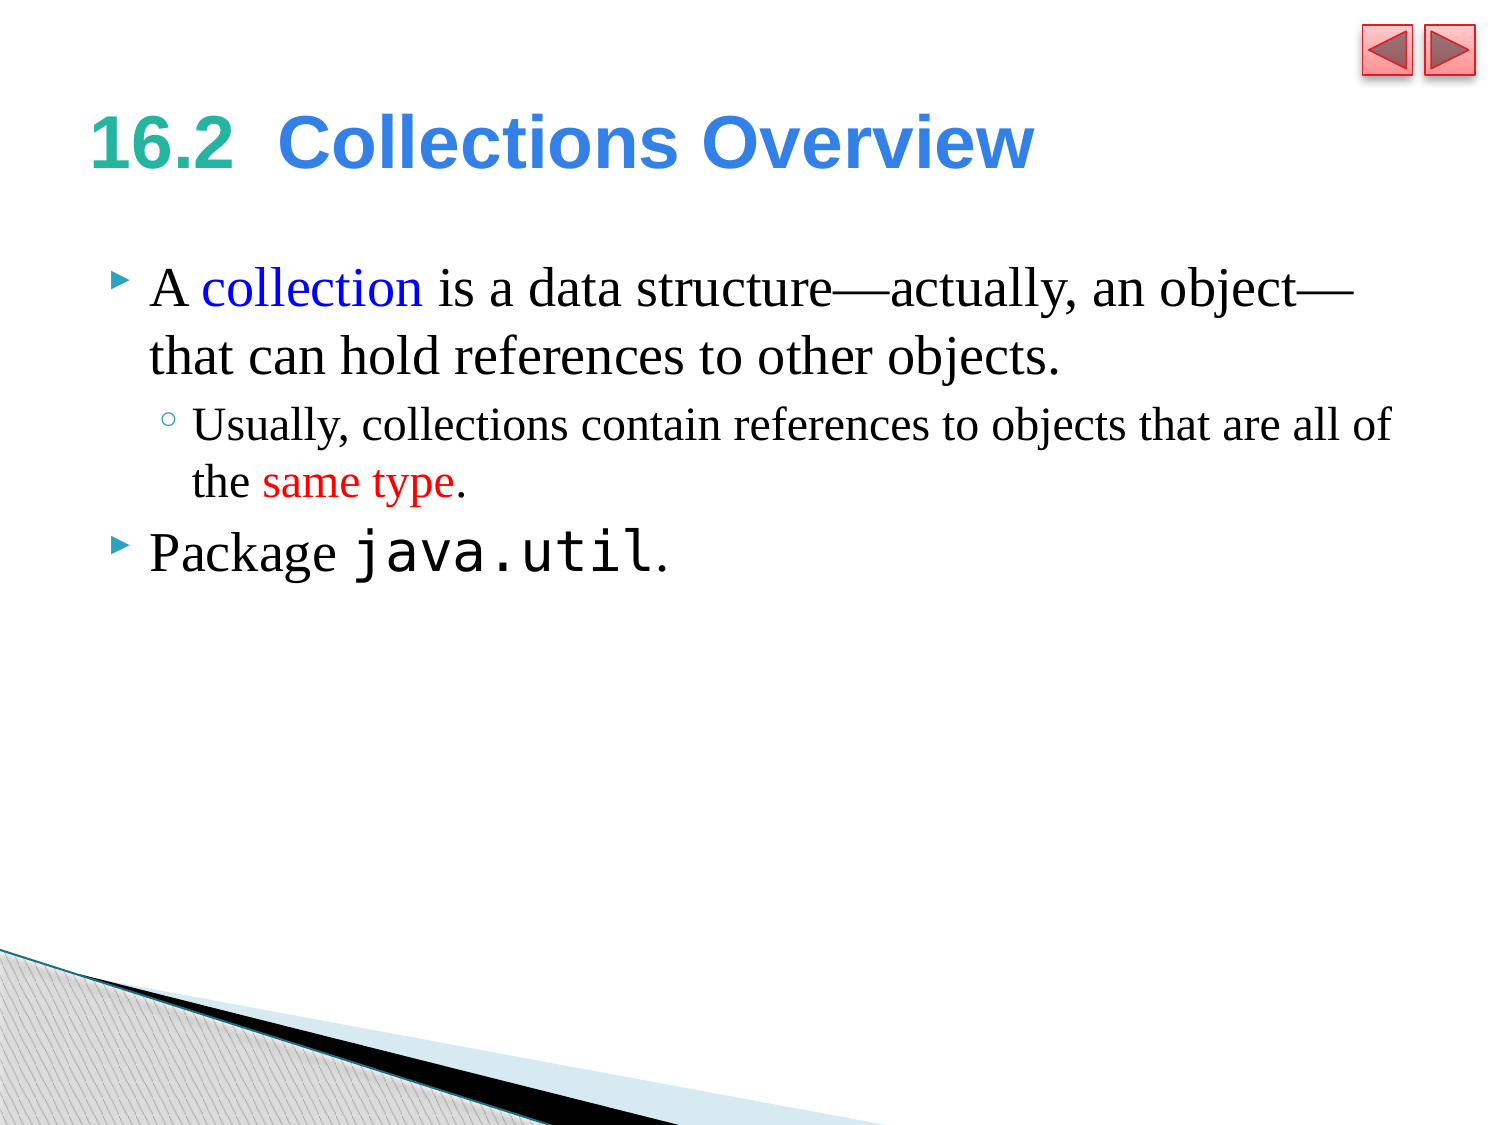

# 16.2  Collections Overview
A collection is a data structure—actually, an object—that can hold references to other objects.
Usually, collections contain references to objects that are all of the same type.
Package java.util.